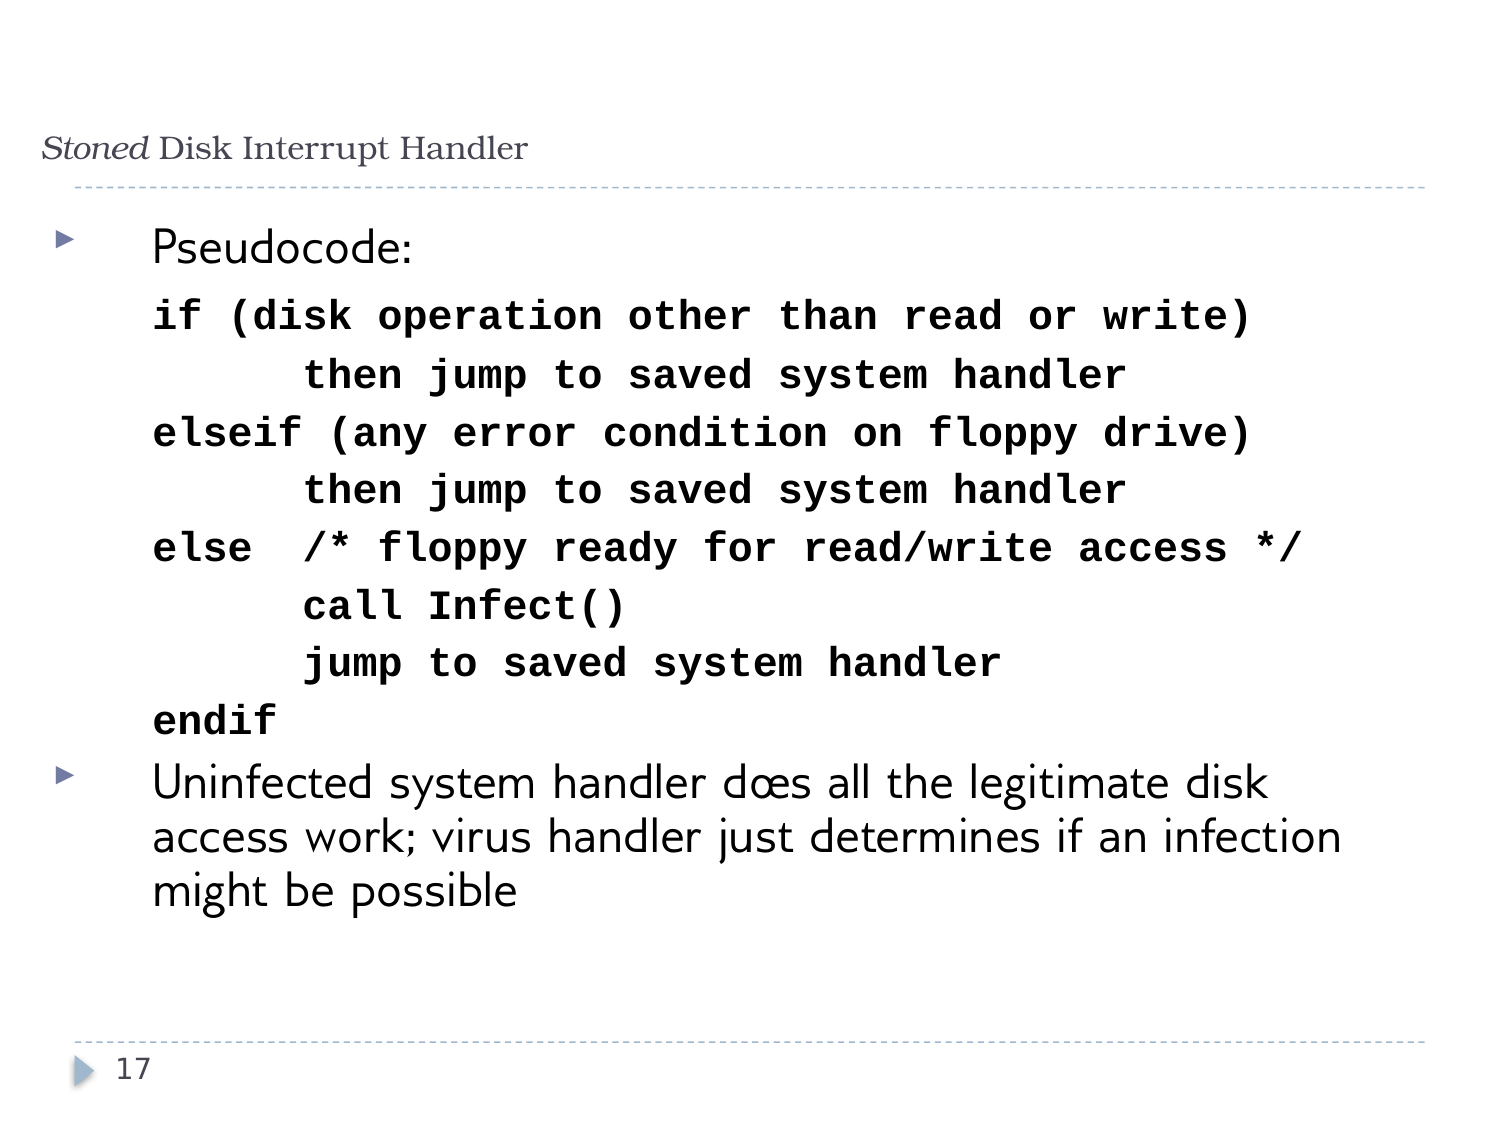

# Stoned Disk Interrupt Handler
Pseudocode:
	if (disk operation other than read or write)
		then jump to saved system handler
	elseif (any error condition on floppy drive)
		then jump to saved system handler
	else  /* floppy ready for read/write access */
		call Infect()
		jump to saved system handler
	endif
Uninfected system handler does all the legitimate disk access work; virus handler just determines if an infection might be possible
17